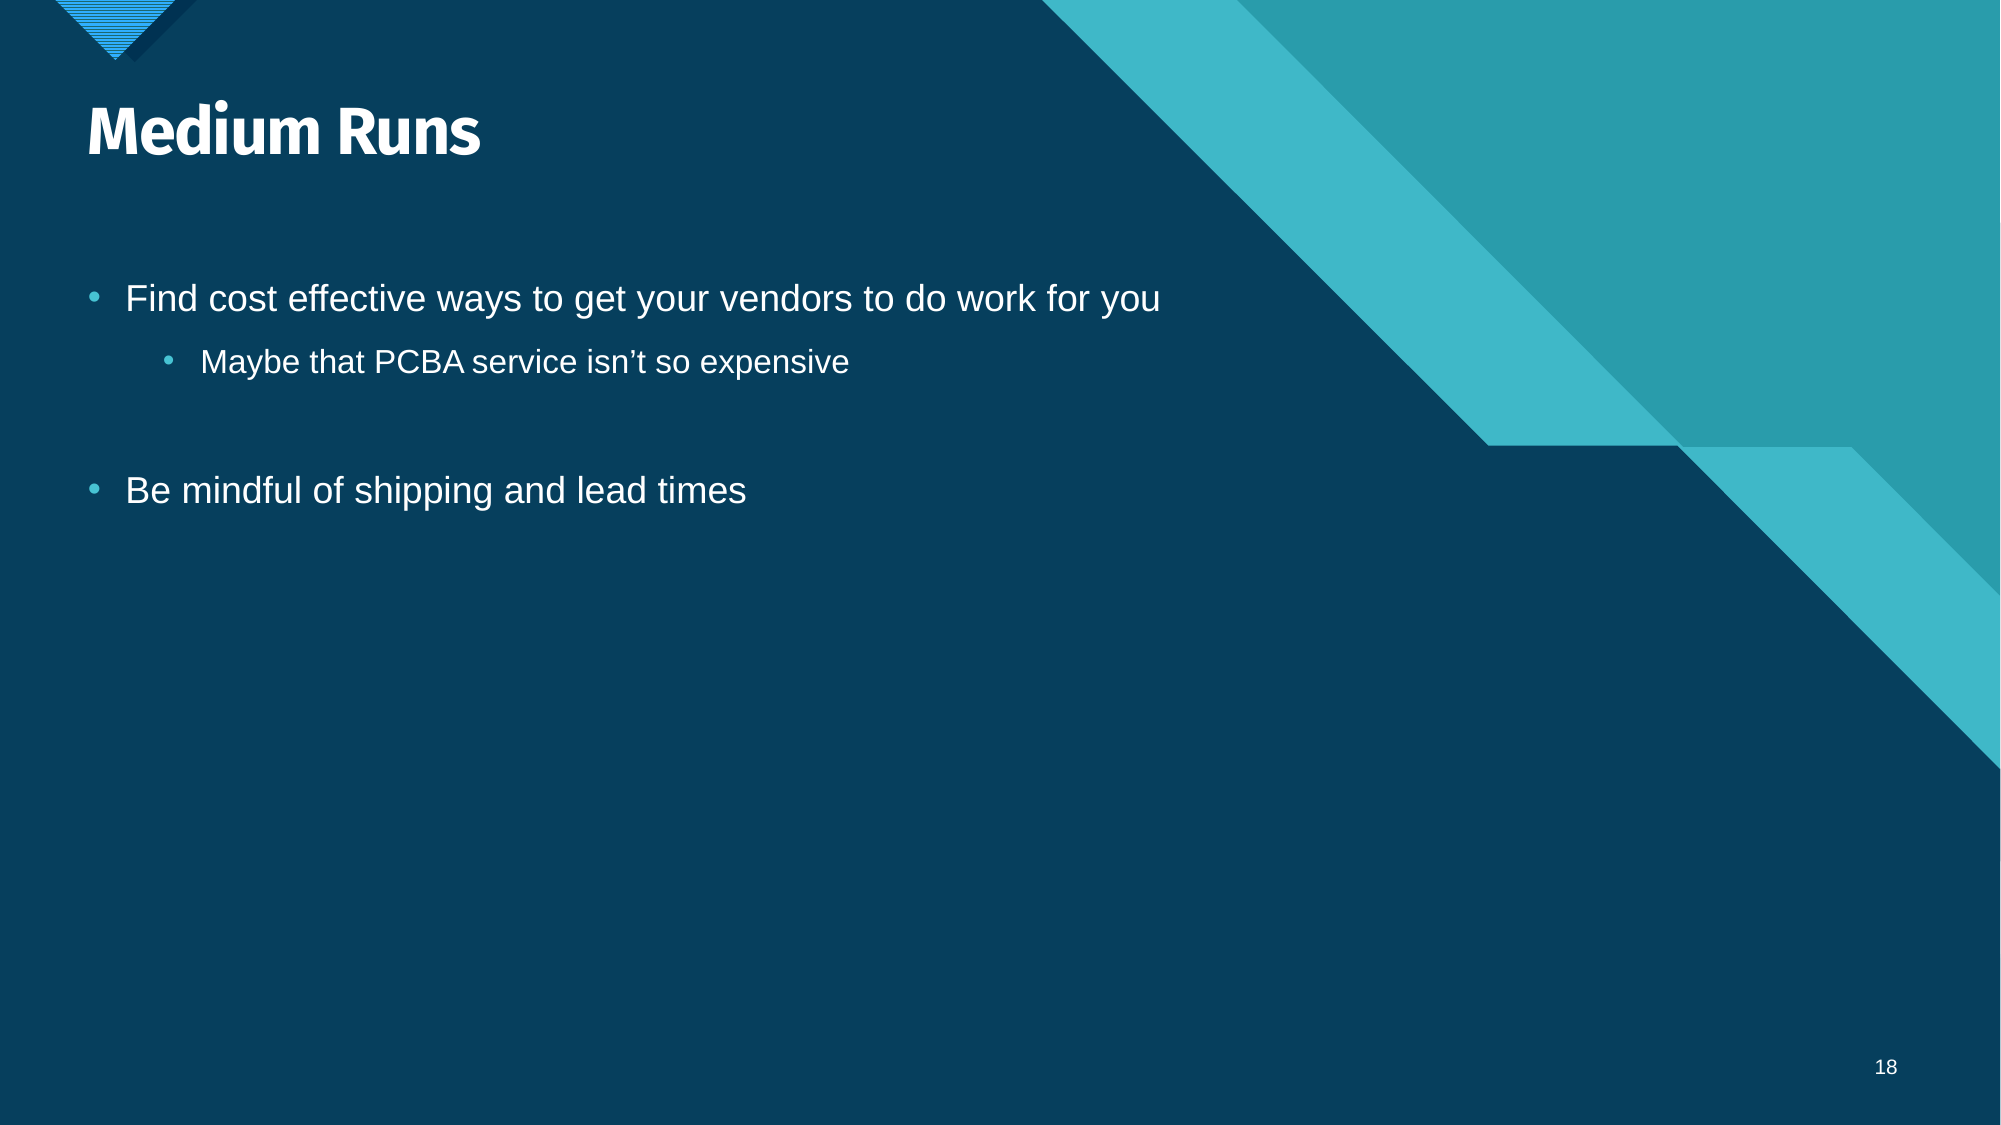

# Medium Runs
Find cost effective ways to get your vendors to do work for you
Maybe that PCBA service isn’t so expensive

Be mindful of shipping and lead times
18